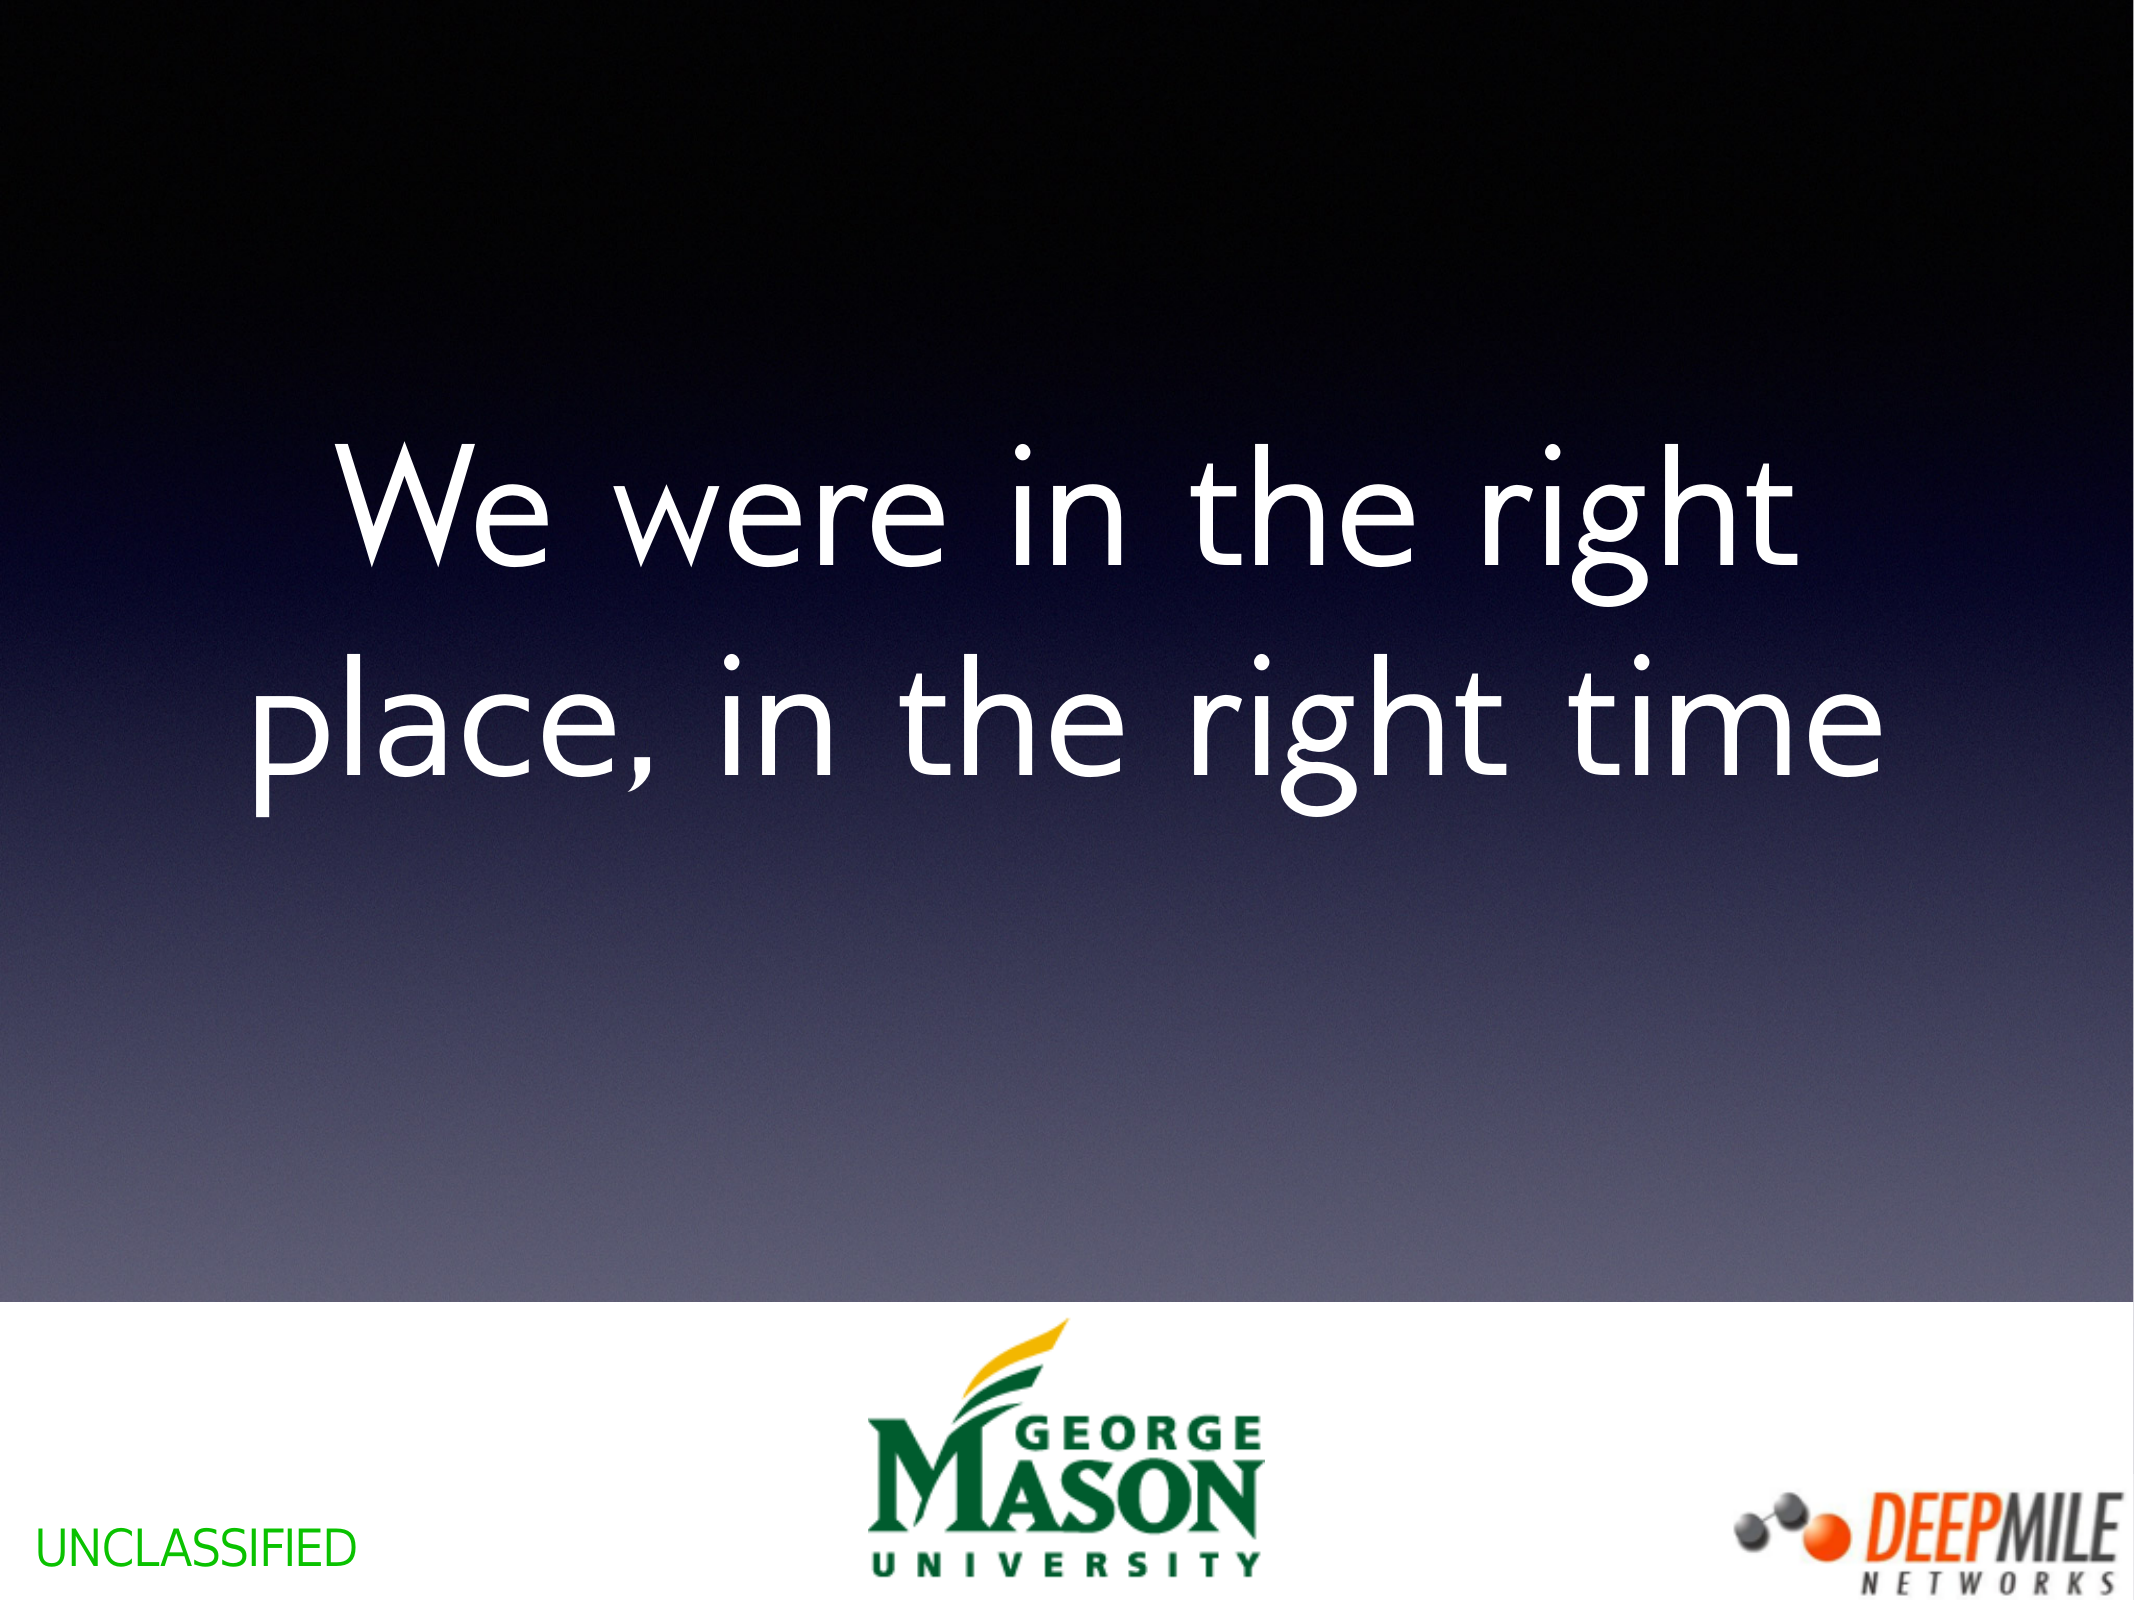

# We were in the right place, in the right time